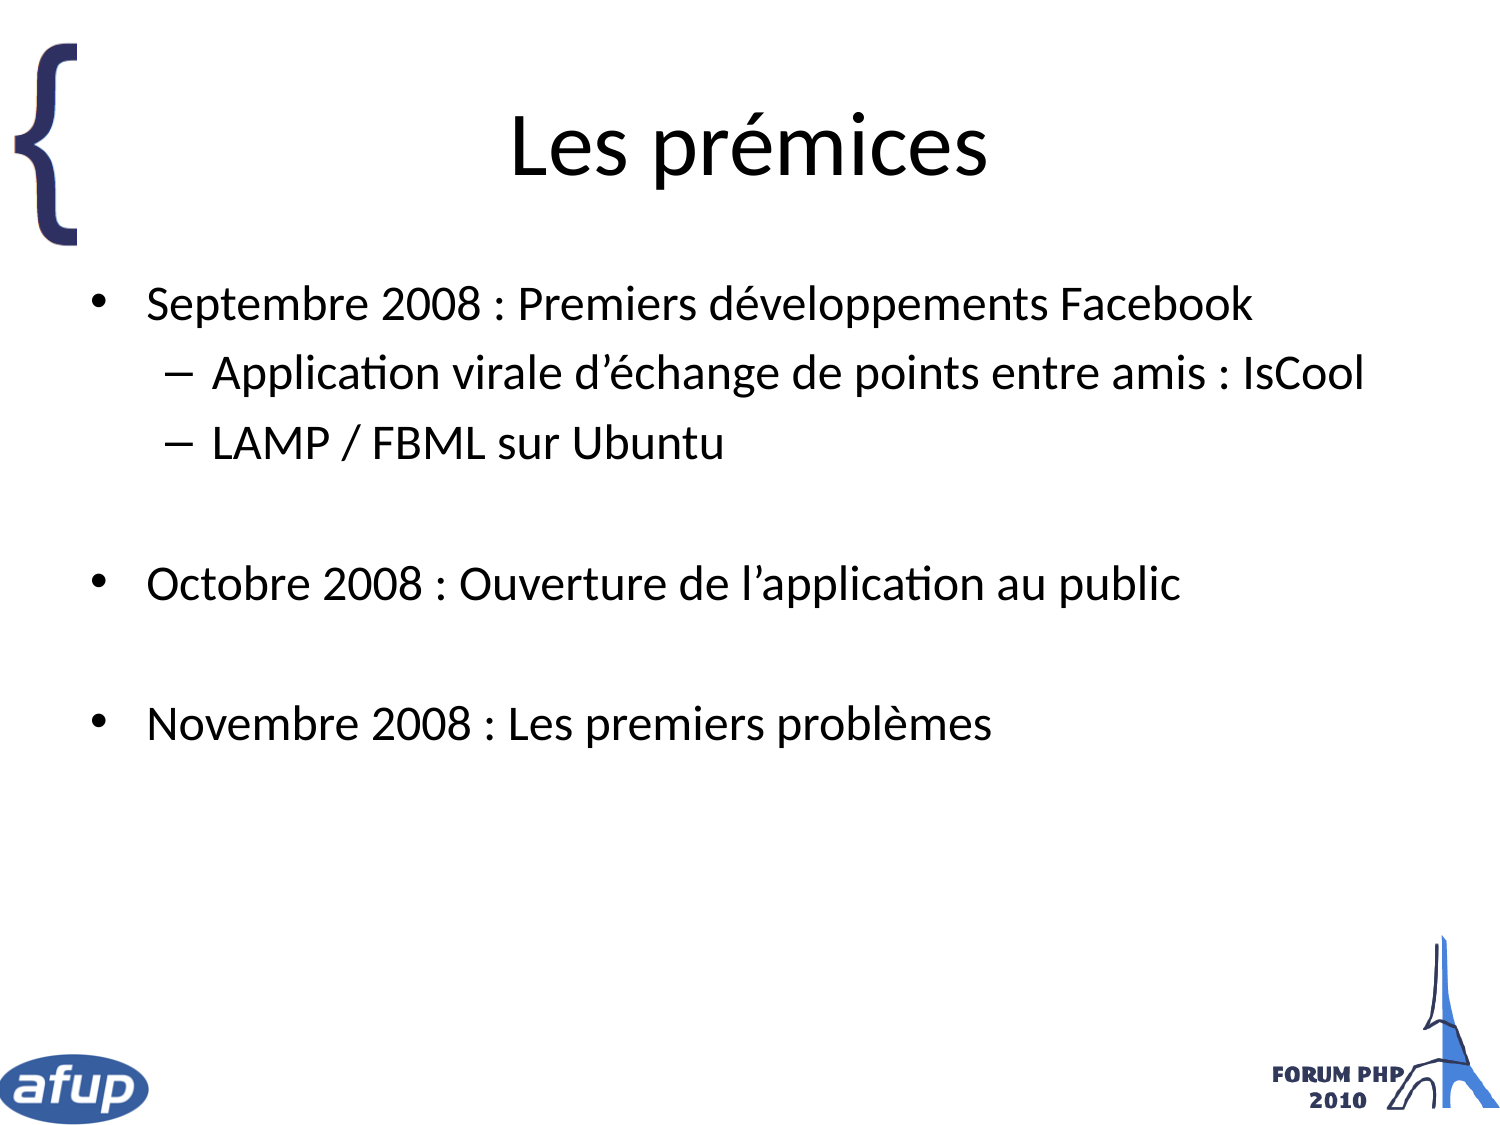

# Les prémices
Septembre 2008 : Premiers développements Facebook
Application virale d’échange de points entre amis : IsCool
LAMP / FBML sur Ubuntu

Octobre 2008 : Ouverture de l’application au public

Novembre 2008 : Les premiers problèmes